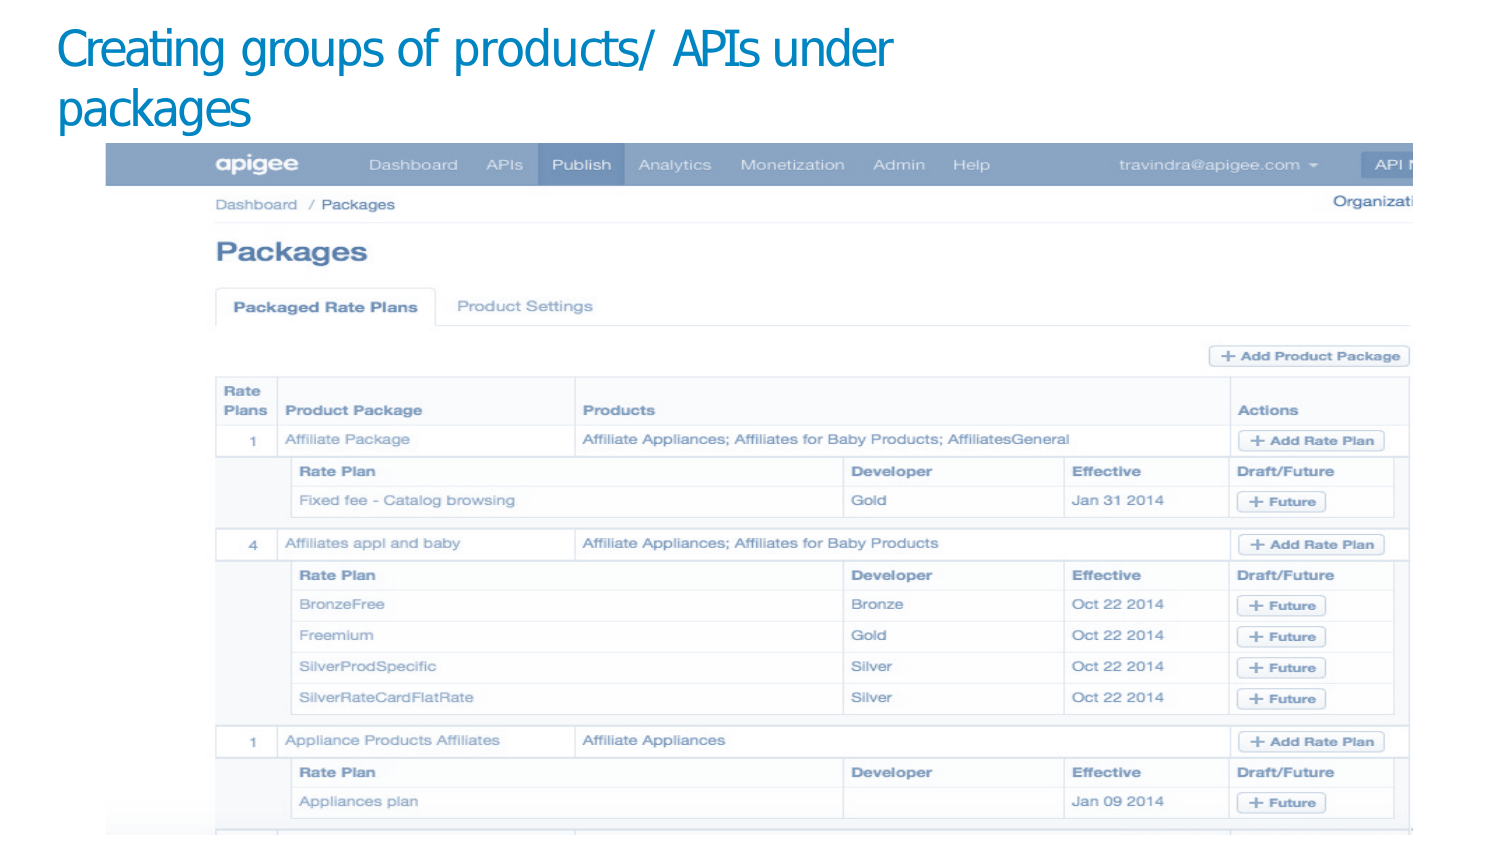

# Creating groups of products/ APIs under packages